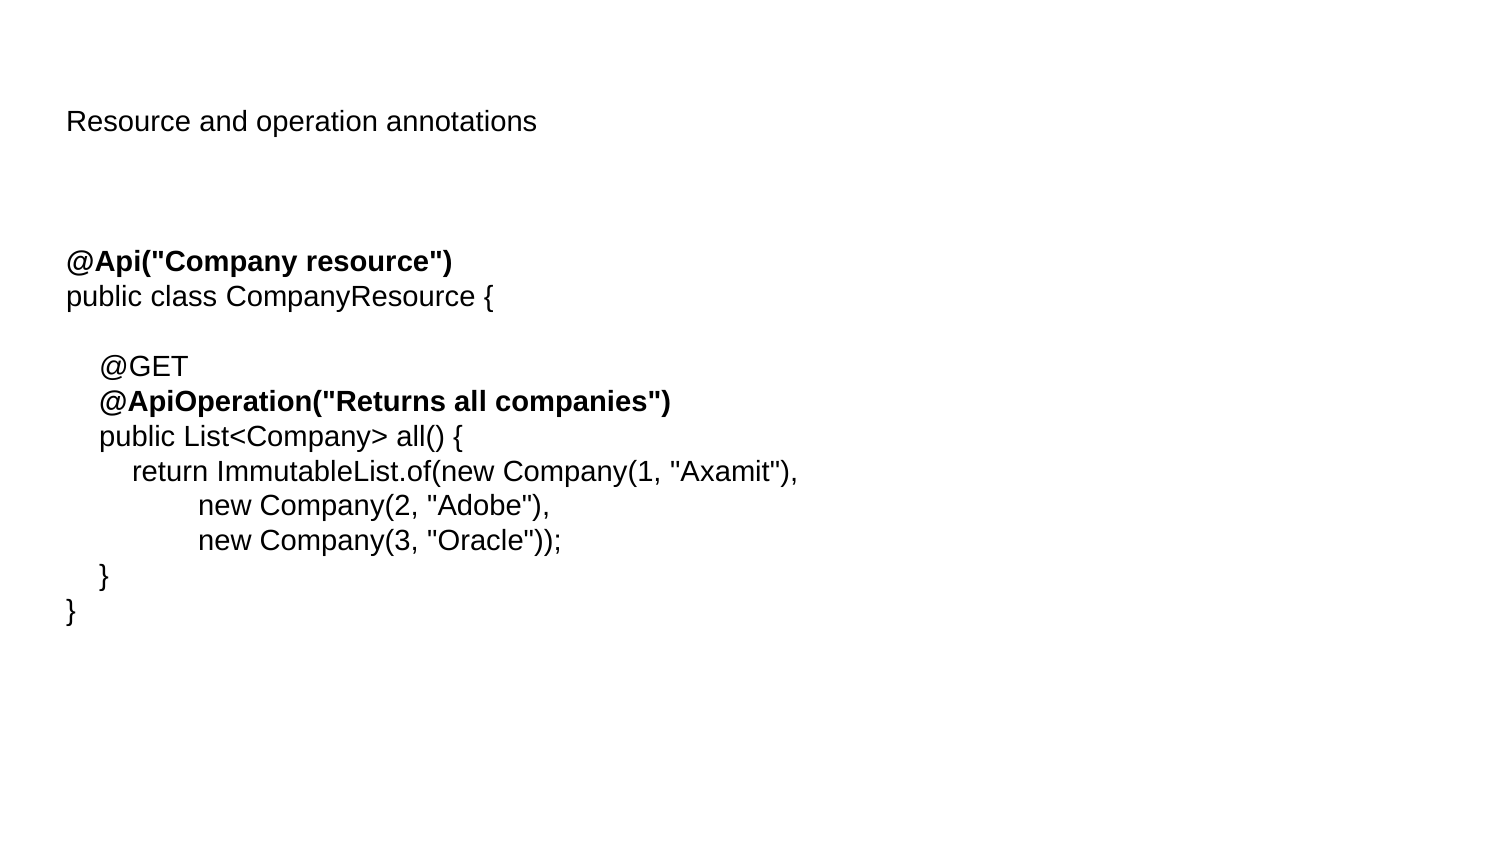

# Resource and operation annotations
@Api("Company resource")
public class CompanyResource {

    @GET
    @ApiOperation("Returns all companies")
    public List<Company> all() {
        return ImmutableList.of(new Company(1, "Axamit"),
                new Company(2, "Adobe"),
                new Company(3, "Oracle"));
    }
}